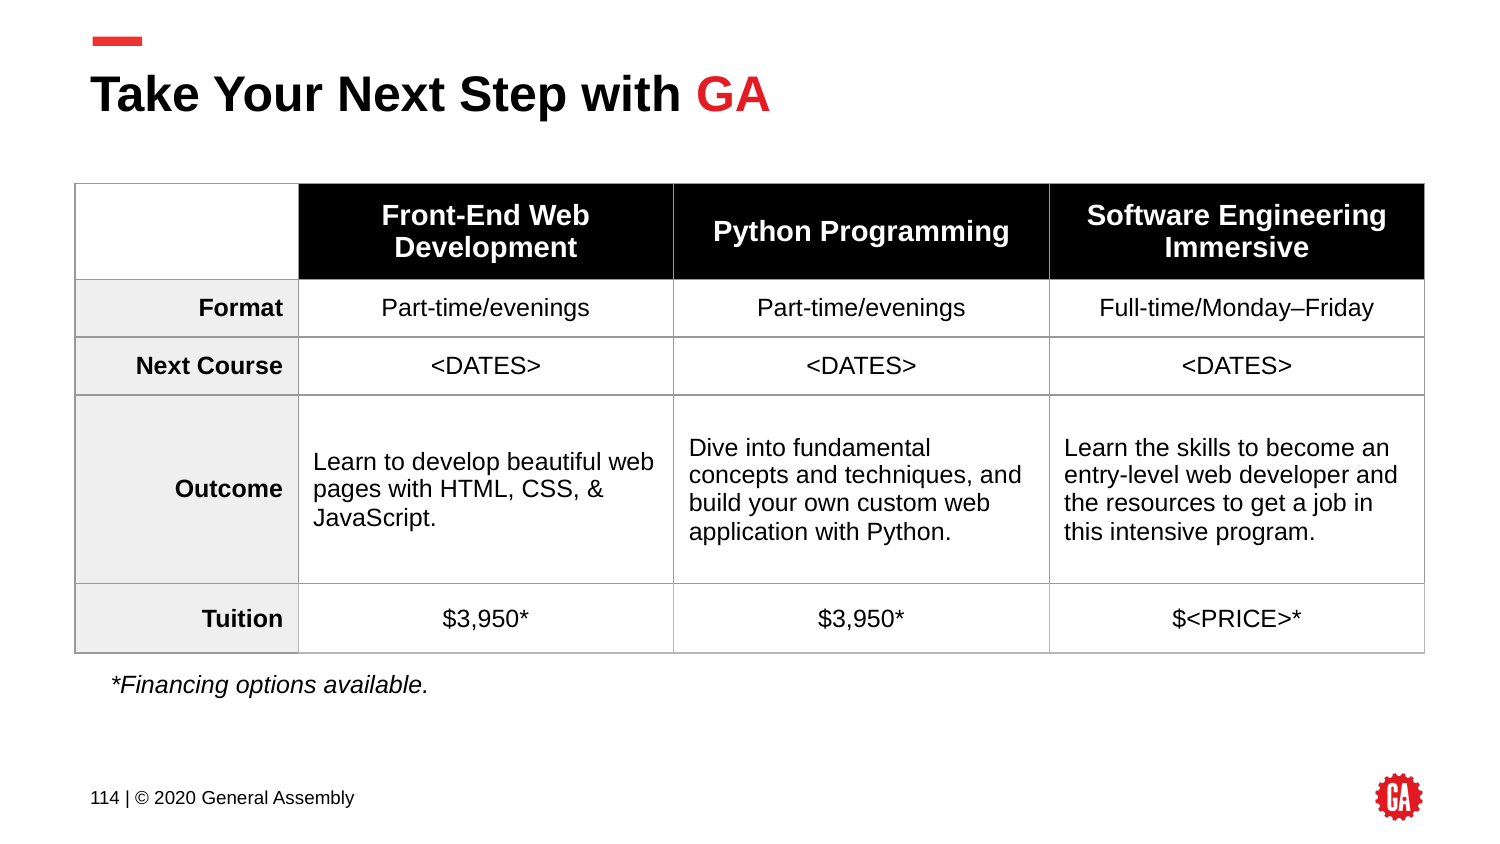

# Take Your Next Step with GA
|  | Front-End Web Development | Python Programming | Software Engineering Immersive |
| --- | --- | --- | --- |
| Format | Part-time/evenings | Part-time/evenings | Full-time/Monday–Friday |
| Next Course | <DATES> | <DATES> | <DATES> |
| Outcome | Learn to develop beautiful web pages with HTML, CSS, & JavaScript. | Dive into fundamental concepts and techniques, and build your own custom web application with Python. | Learn the skills to become an entry-level web developer and the resources to get a job in this intensive program. |
| Tuition | $3,950\* | $3,950\* | $<PRICE>\* |
*Financing options available.
114 | © 2020 General Assembly